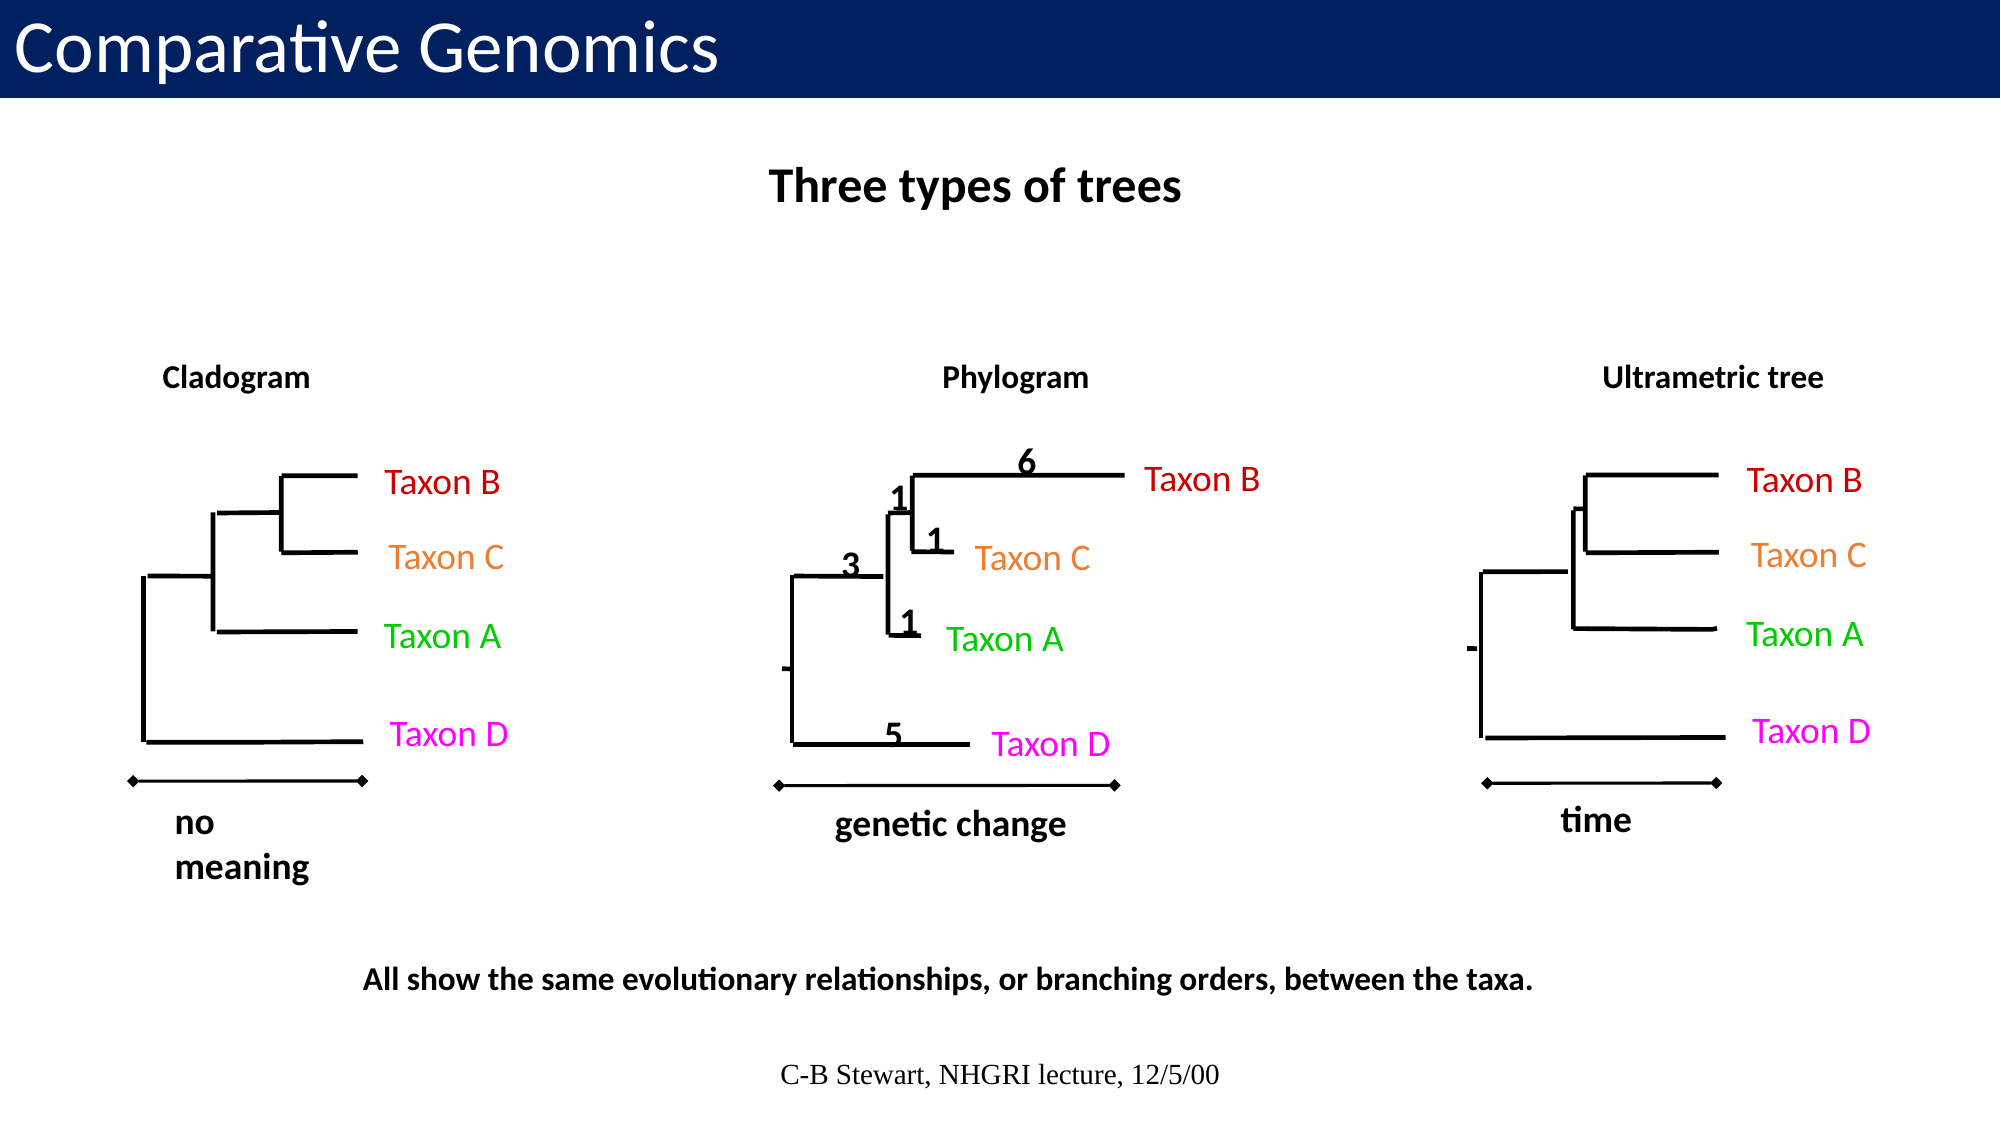

Comparative Genomics
Three types of trees
Cladogram	                                                    		    Phylogram	        		            Ultrametric tree
6
Taxon B
Taxon B
Taxon B
1

1

Taxon C
Taxon C
Taxon C
3

1
Taxon A
Taxon A
Taxon A

Taxon D
Taxon D
5
Taxon D

time

no meaning
genetic change
All show the same evolutionary relationships, or branching orders, between the taxa.
C-B Stewart, NHGRI lecture, 12/5/00